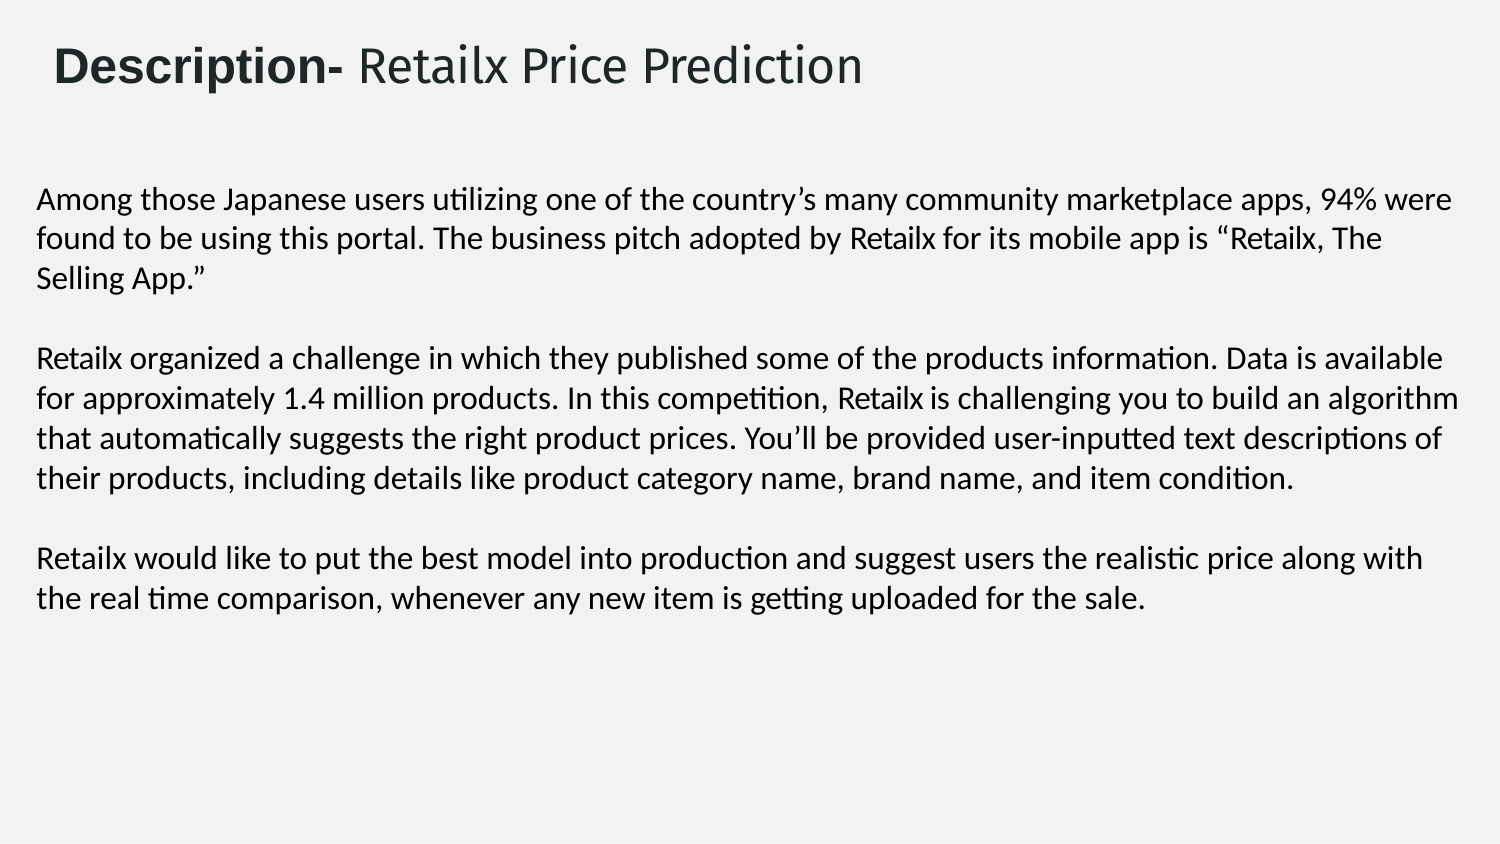

# Description- Retailx Price Prediction
Among those Japanese users utilizing one of the country’s many community marketplace apps, 94% were found to be using this portal. The business pitch adopted by Retailx for its mobile app is “Retailx, The Selling App.”

Retailx organized a challenge in which they published some of the products information. Data is available for approximately 1.4 million products. In this competition, Retailx is challenging you to build an algorithm that automatically suggests the right product prices. You’ll be provided user-inputted text descriptions of their products, including details like product category name, brand name, and item condition.

Retailx would like to put the best model into production and suggest users the realistic price along with the real time comparison, whenever any new item is getting uploaded for the sale.